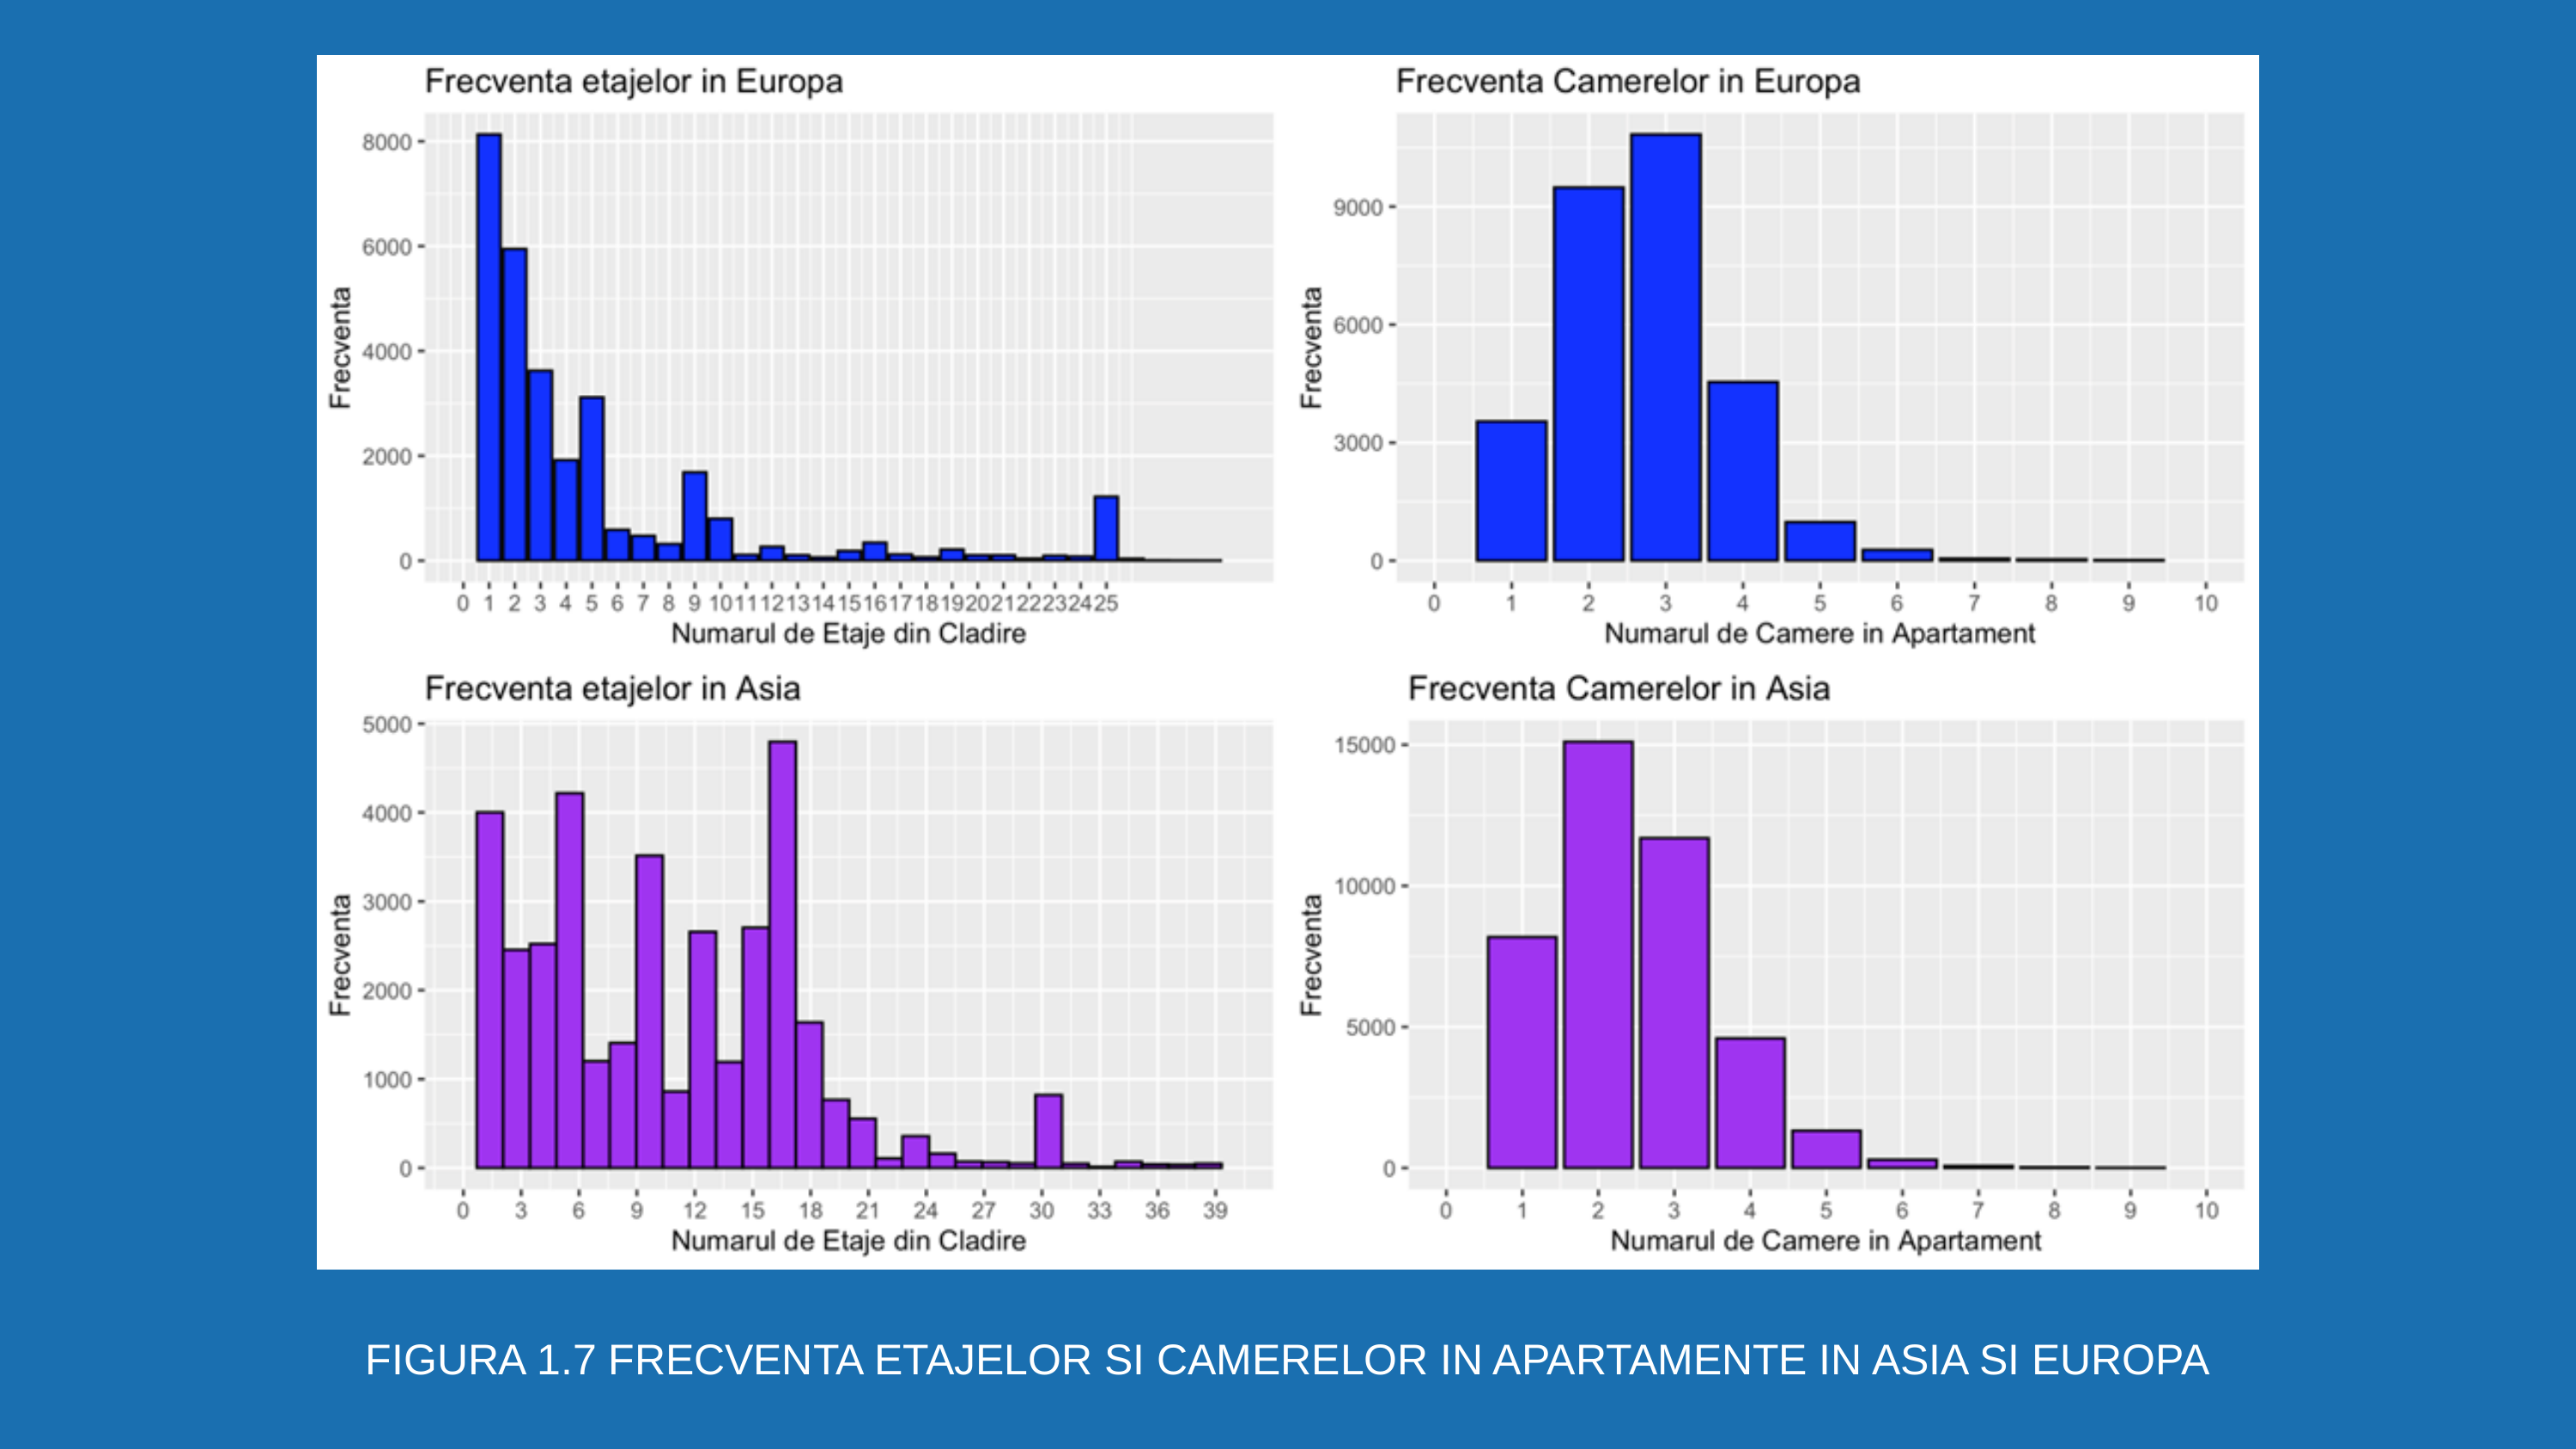

FIGURA 1.7 FRECVENTA ETAJELOR SI CAMERELOR IN APARTAMENTE IN ASIA SI EUROPA